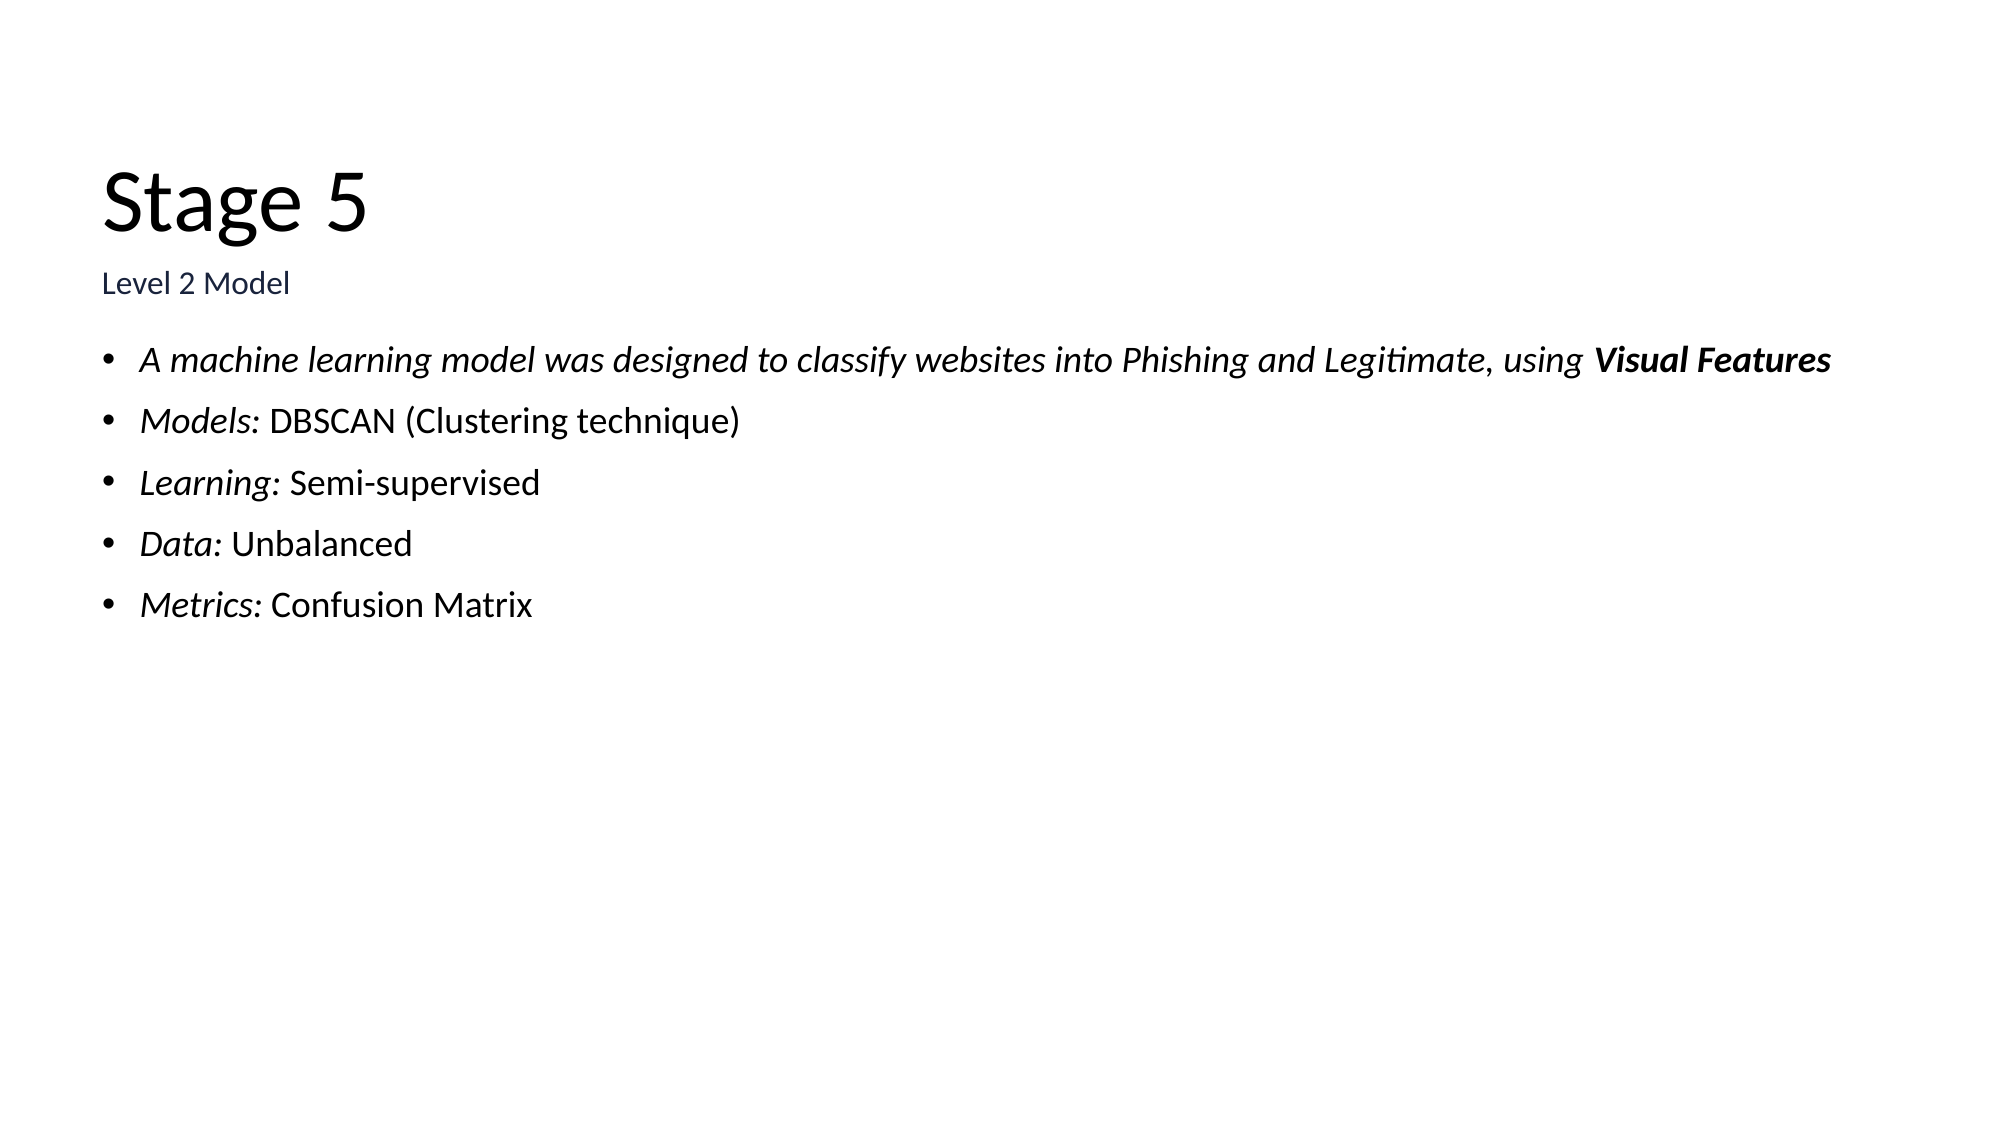

# Stage 5
Level 2 Model
A machine learning model was designed to classify websites into Phishing and Legitimate, using Visual Features
Models: DBSCAN (Clustering technique)
Learning: Semi-supervised
Data: Unbalanced
Metrics: Confusion Matrix